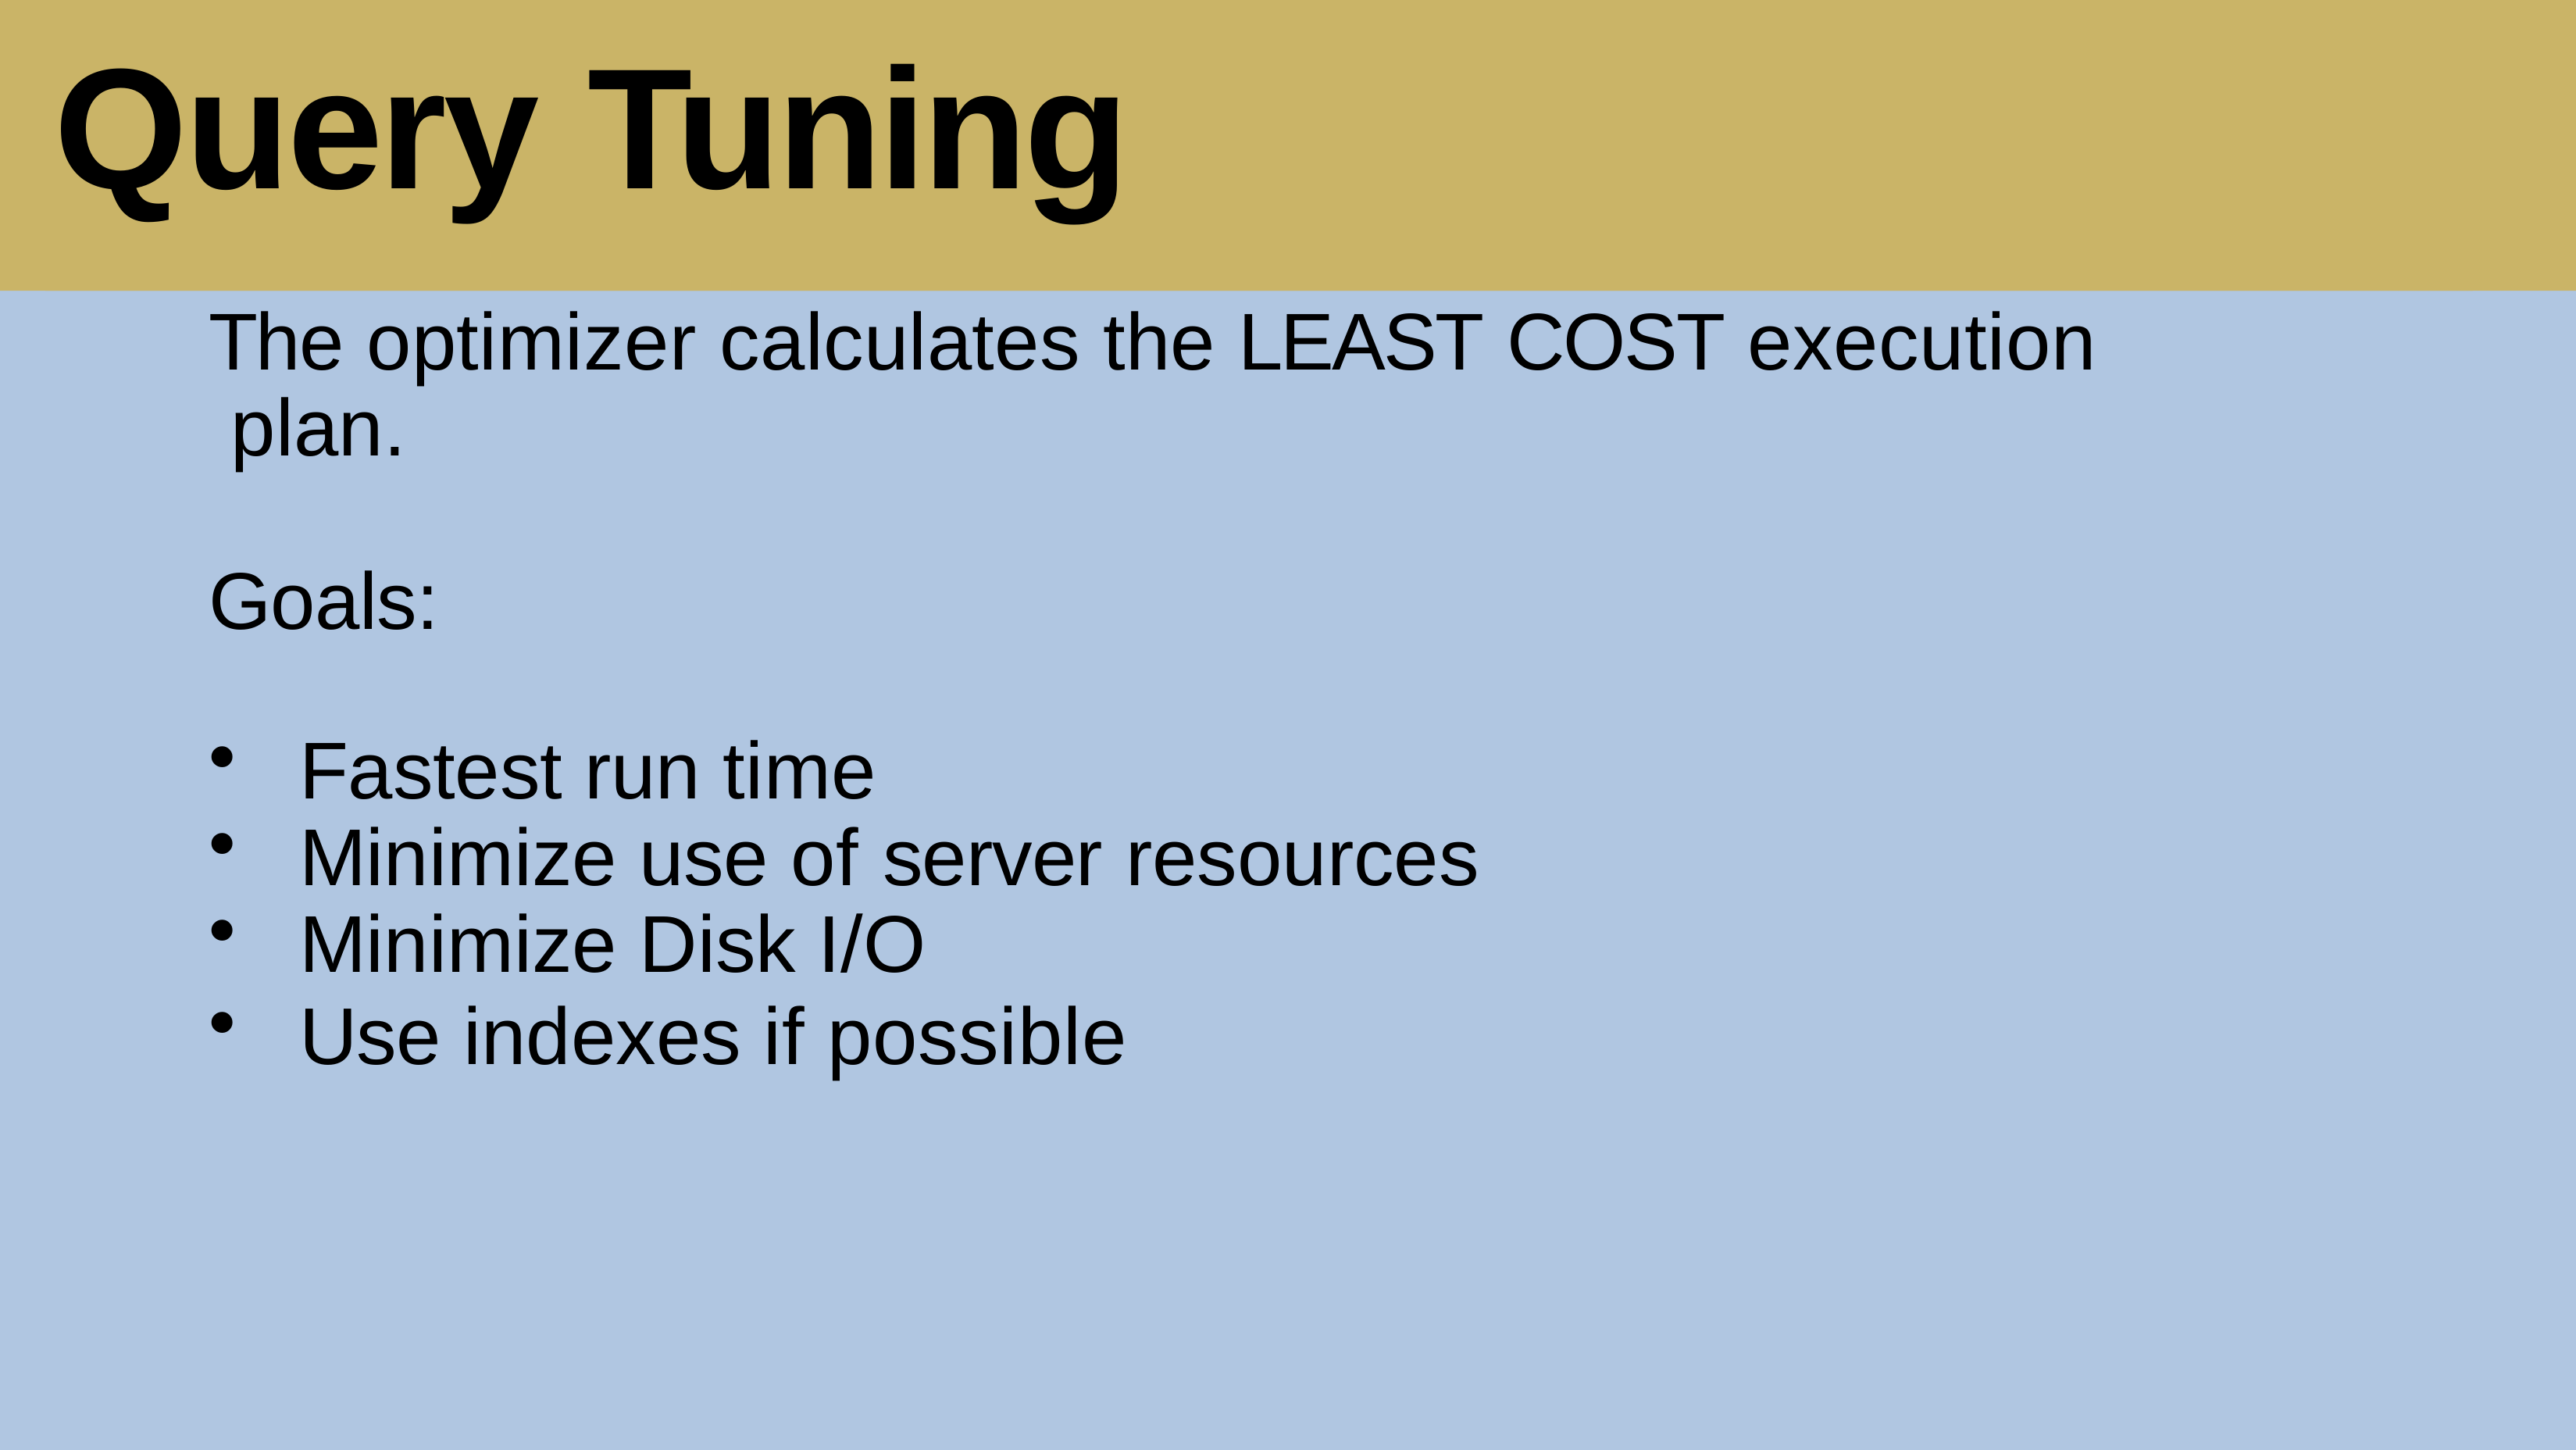

# Query Tuning
The optimizer calculates the LEAST COST execution  plan.
Goals:
Fastest run time
Minimize use of server resources
Minimize Disk I/O
Use indexes if possible